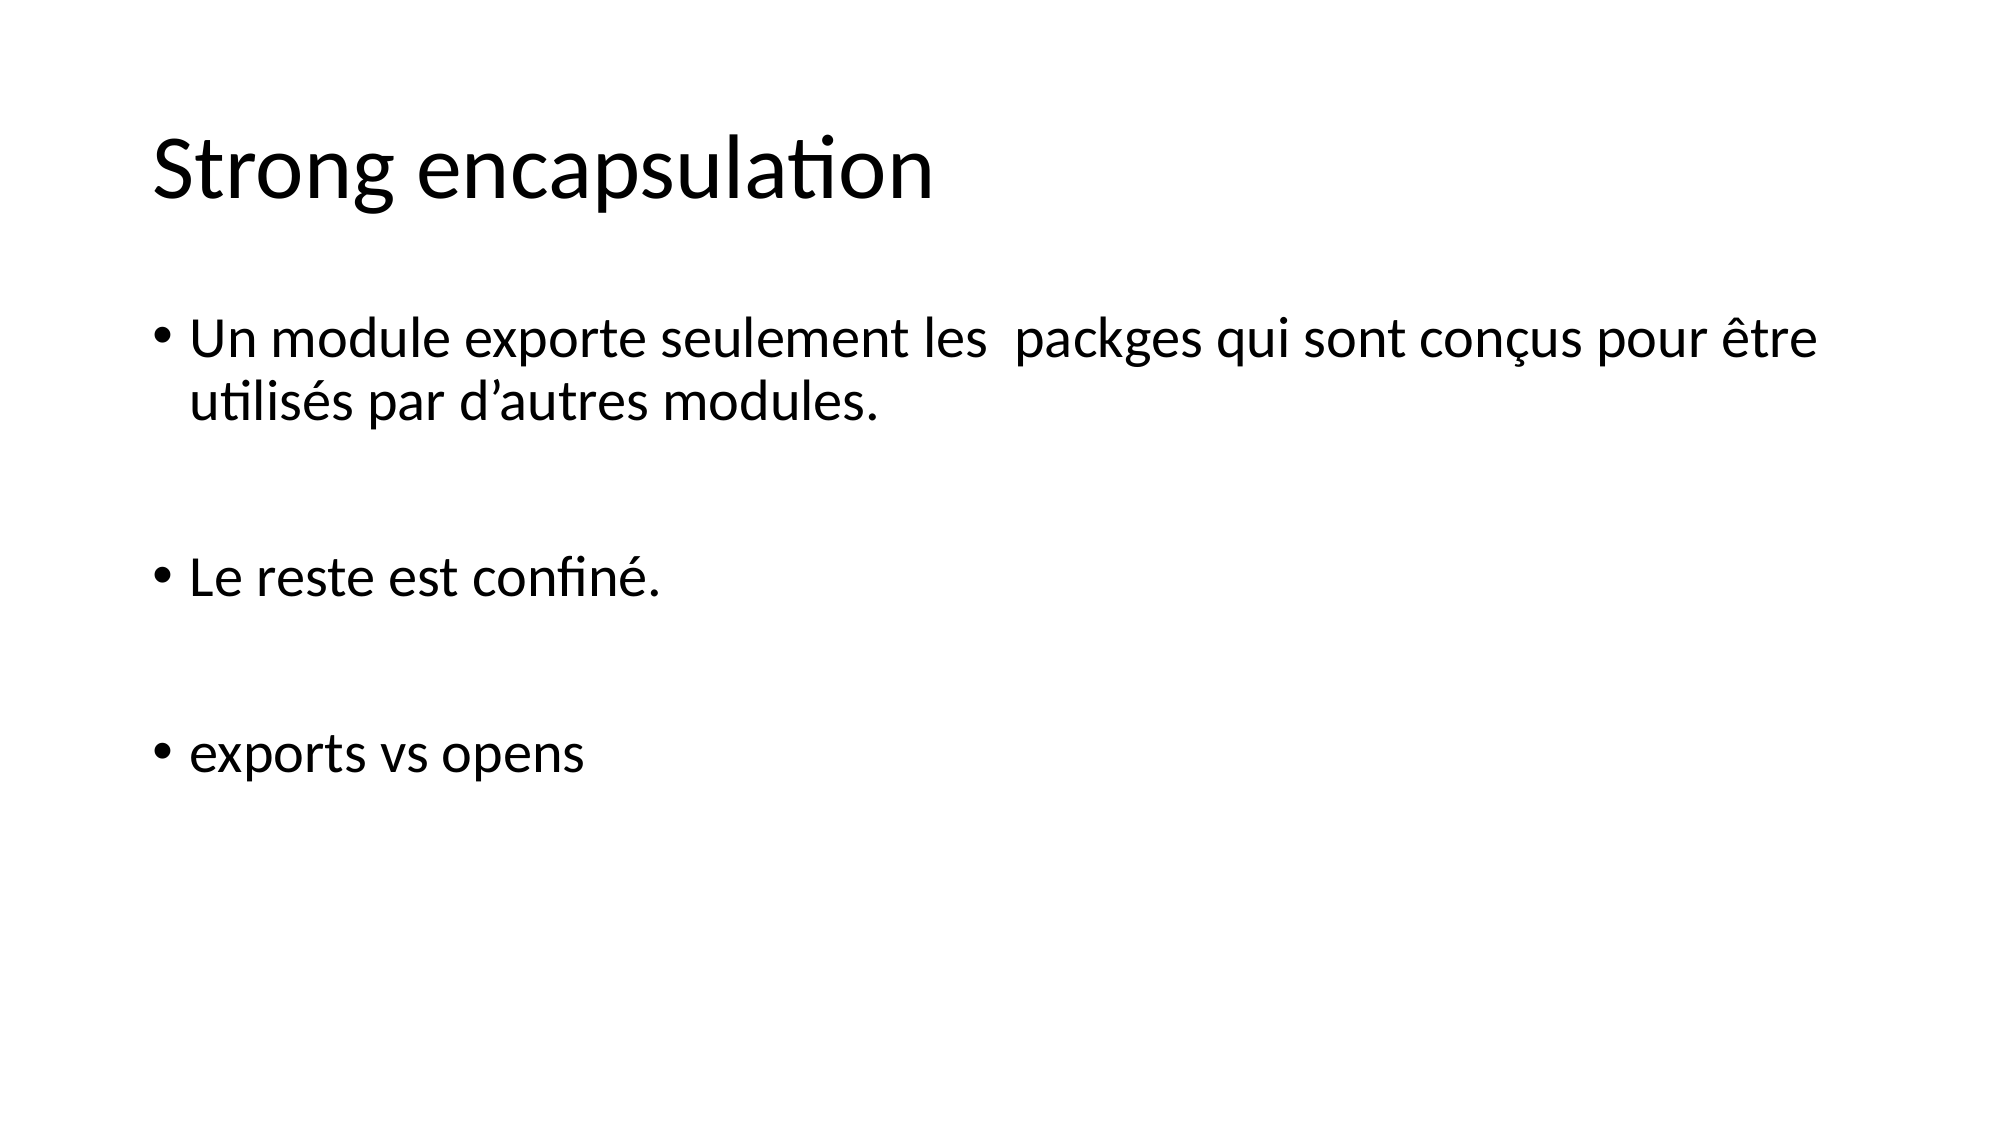

# Strong encapsulation
Un module exporte seulement les  packges qui sont conçus pour être utilisés par d’autres modules.

Le reste est confiné.

exports vs opens